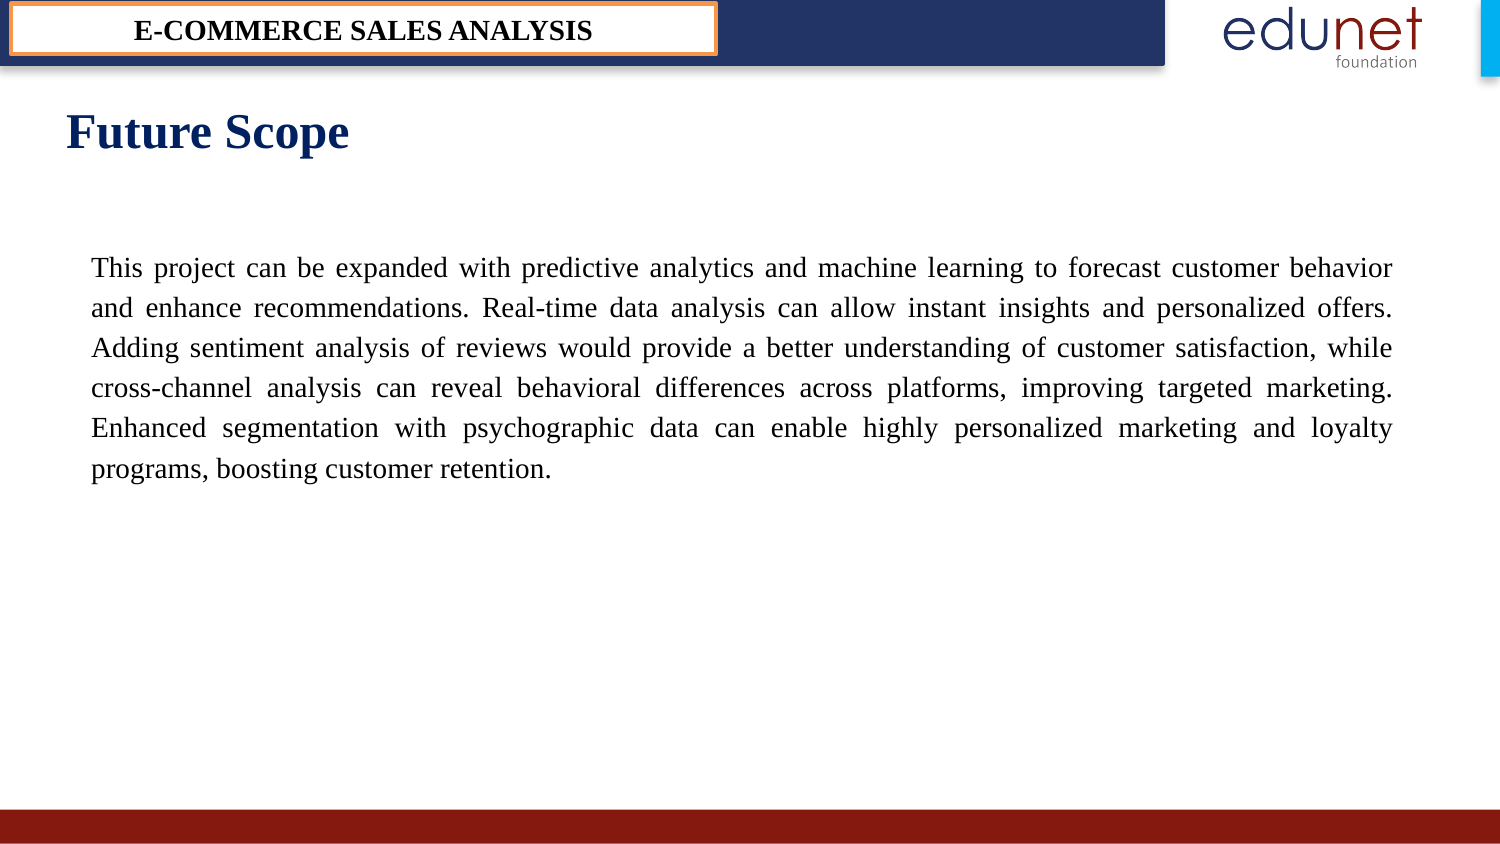

E-COMMERCE SALES ANALYSIS
# Future Scope
This project can be expanded with predictive analytics and machine learning to forecast customer behavior and enhance recommendations. Real-time data analysis can allow instant insights and personalized offers. Adding sentiment analysis of reviews would provide a better understanding of customer satisfaction, while cross-channel analysis can reveal behavioral differences across platforms, improving targeted marketing. Enhanced segmentation with psychographic data can enable highly personalized marketing and loyalty programs, boosting customer retention.